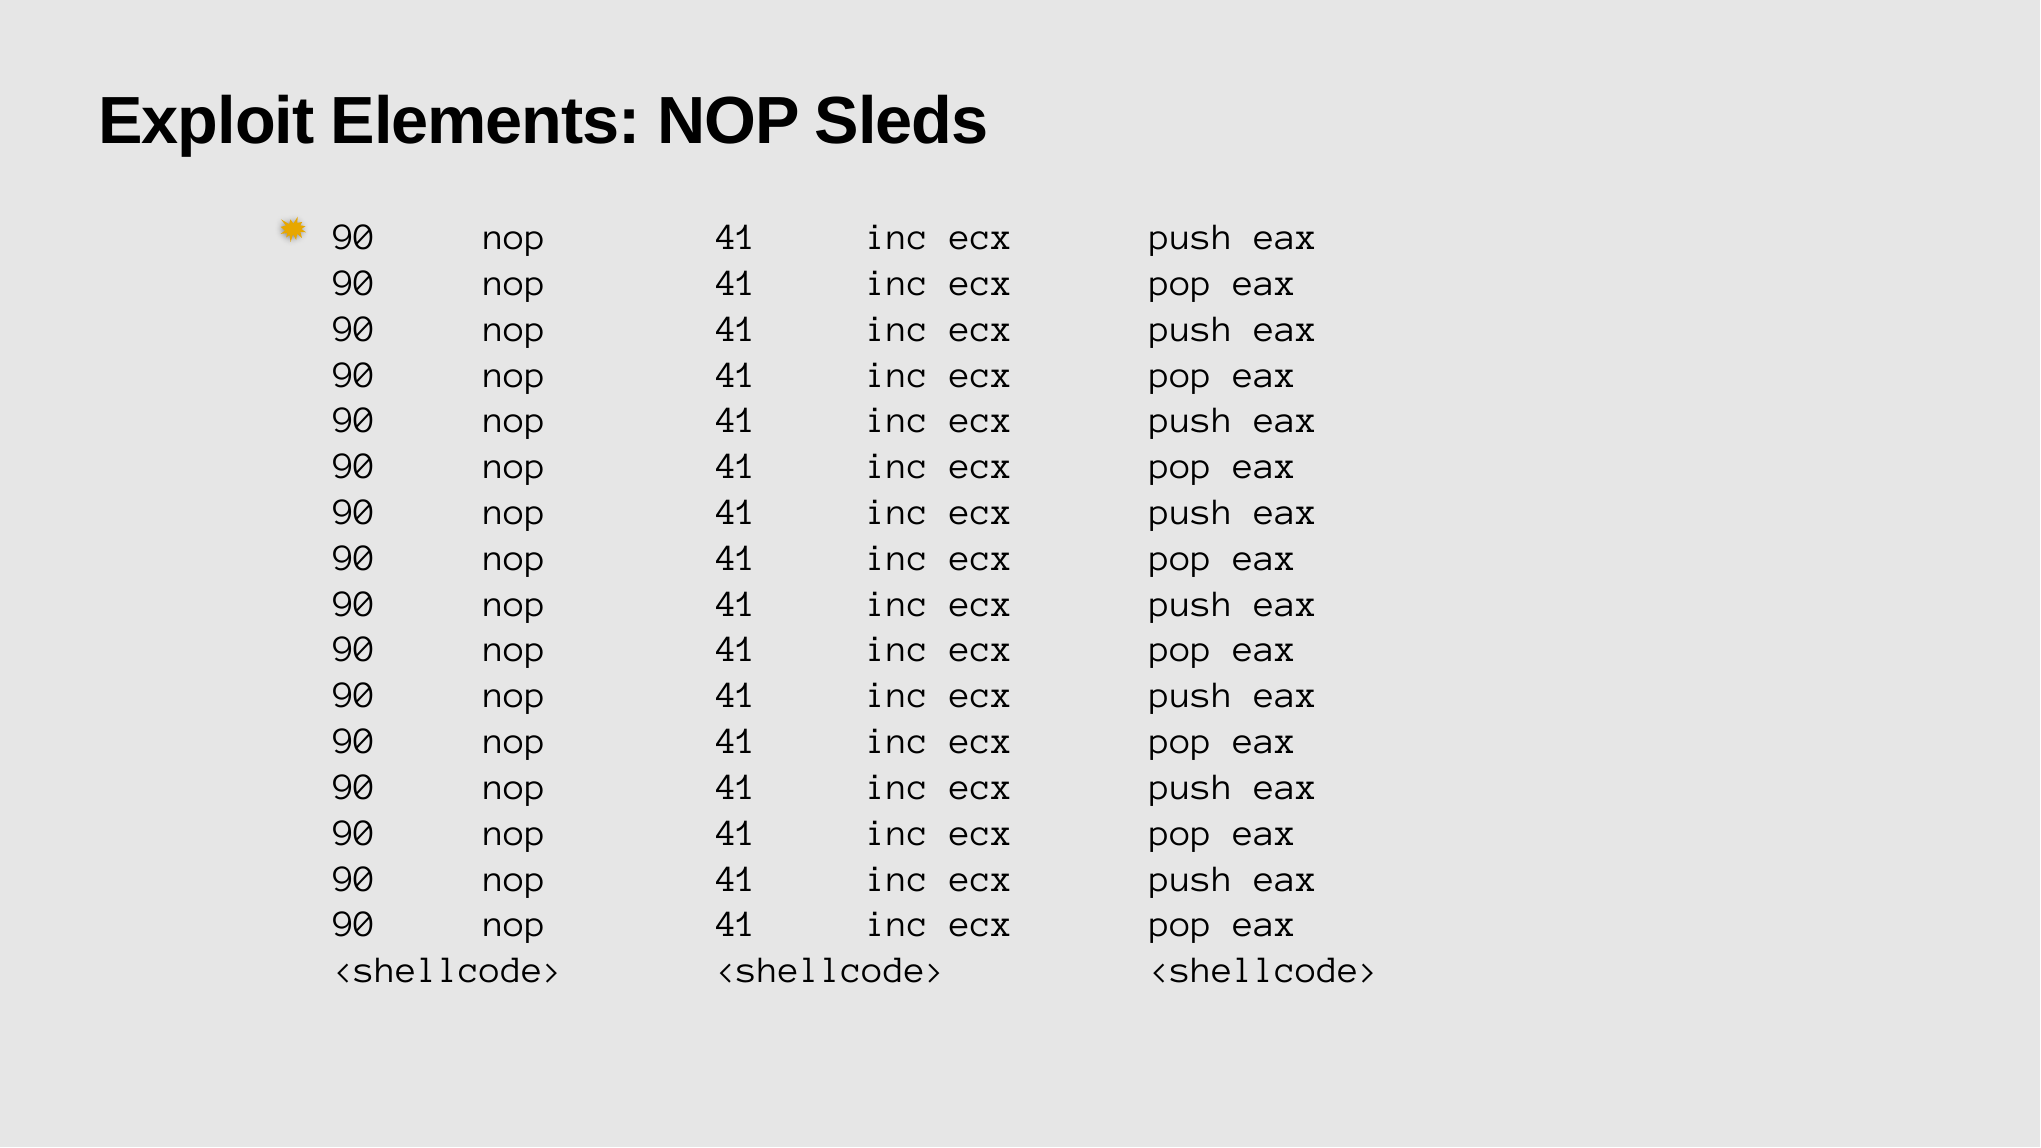

# Exploit Elements: NOP Sleds
41	inc ecx
41	inc ecx
41	inc ecx
41	inc ecx
41	inc ecx
41	inc ecx
41	inc ecx
41	inc ecx
41	inc ecx
41	inc ecx
41	inc ecx
41	inc ecx
41	inc ecx
41	inc ecx
41	inc ecx
41	inc ecx
<shellcode>
90	nop
90	nop
90	nop
90	nop
90	nop
90	nop
90	nop
90	nop
90	nop
90	nop
90	nop
90	nop
90	nop
90	nop
90	nop
90	nop
<shellcode>
push eax
pop eax
push eax
pop eax
push eax
pop eax
push eax
pop eax
push eax
pop eax
push eax
pop eax
push eax
pop eax
push eax
pop eax
<shellcode>